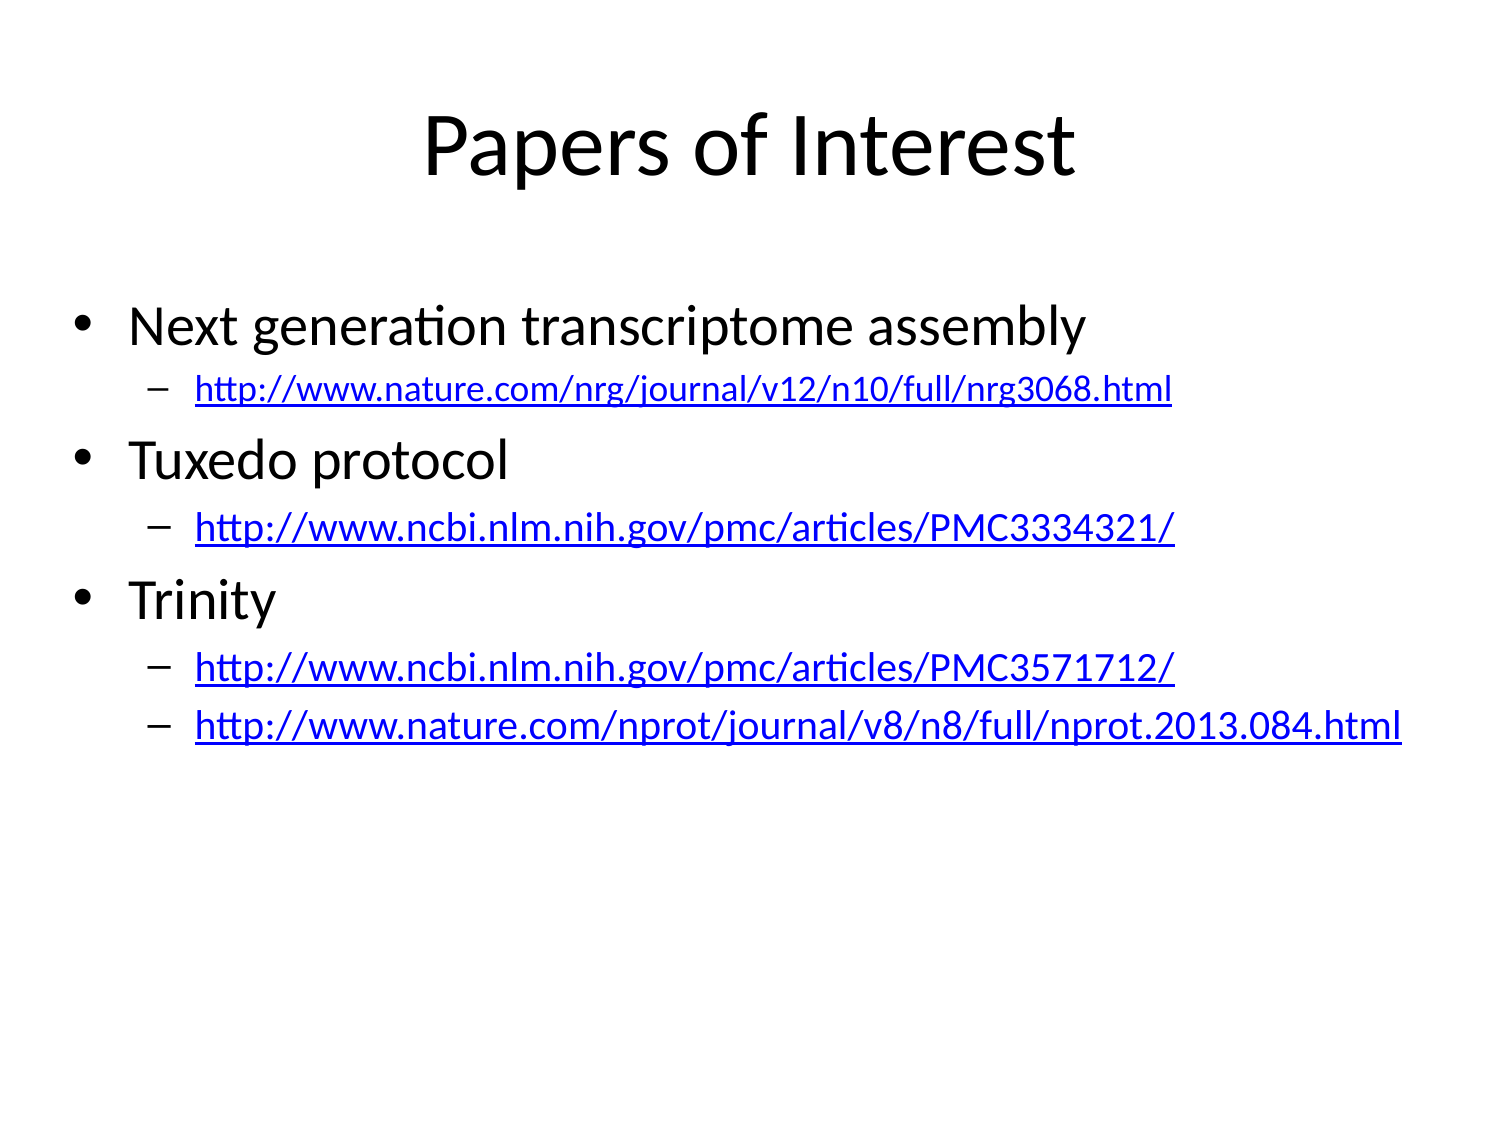

# Papers of Interest
Next generation transcriptome assembly
http://www.nature.com/nrg/journal/v12/n10/full/nrg3068.html
Tuxedo protocol
http://www.ncbi.nlm.nih.gov/pmc/articles/PMC3334321/
Trinity
http://www.ncbi.nlm.nih.gov/pmc/articles/PMC3571712/
http://www.nature.com/nprot/journal/v8/n8/full/nprot.2013.084.html